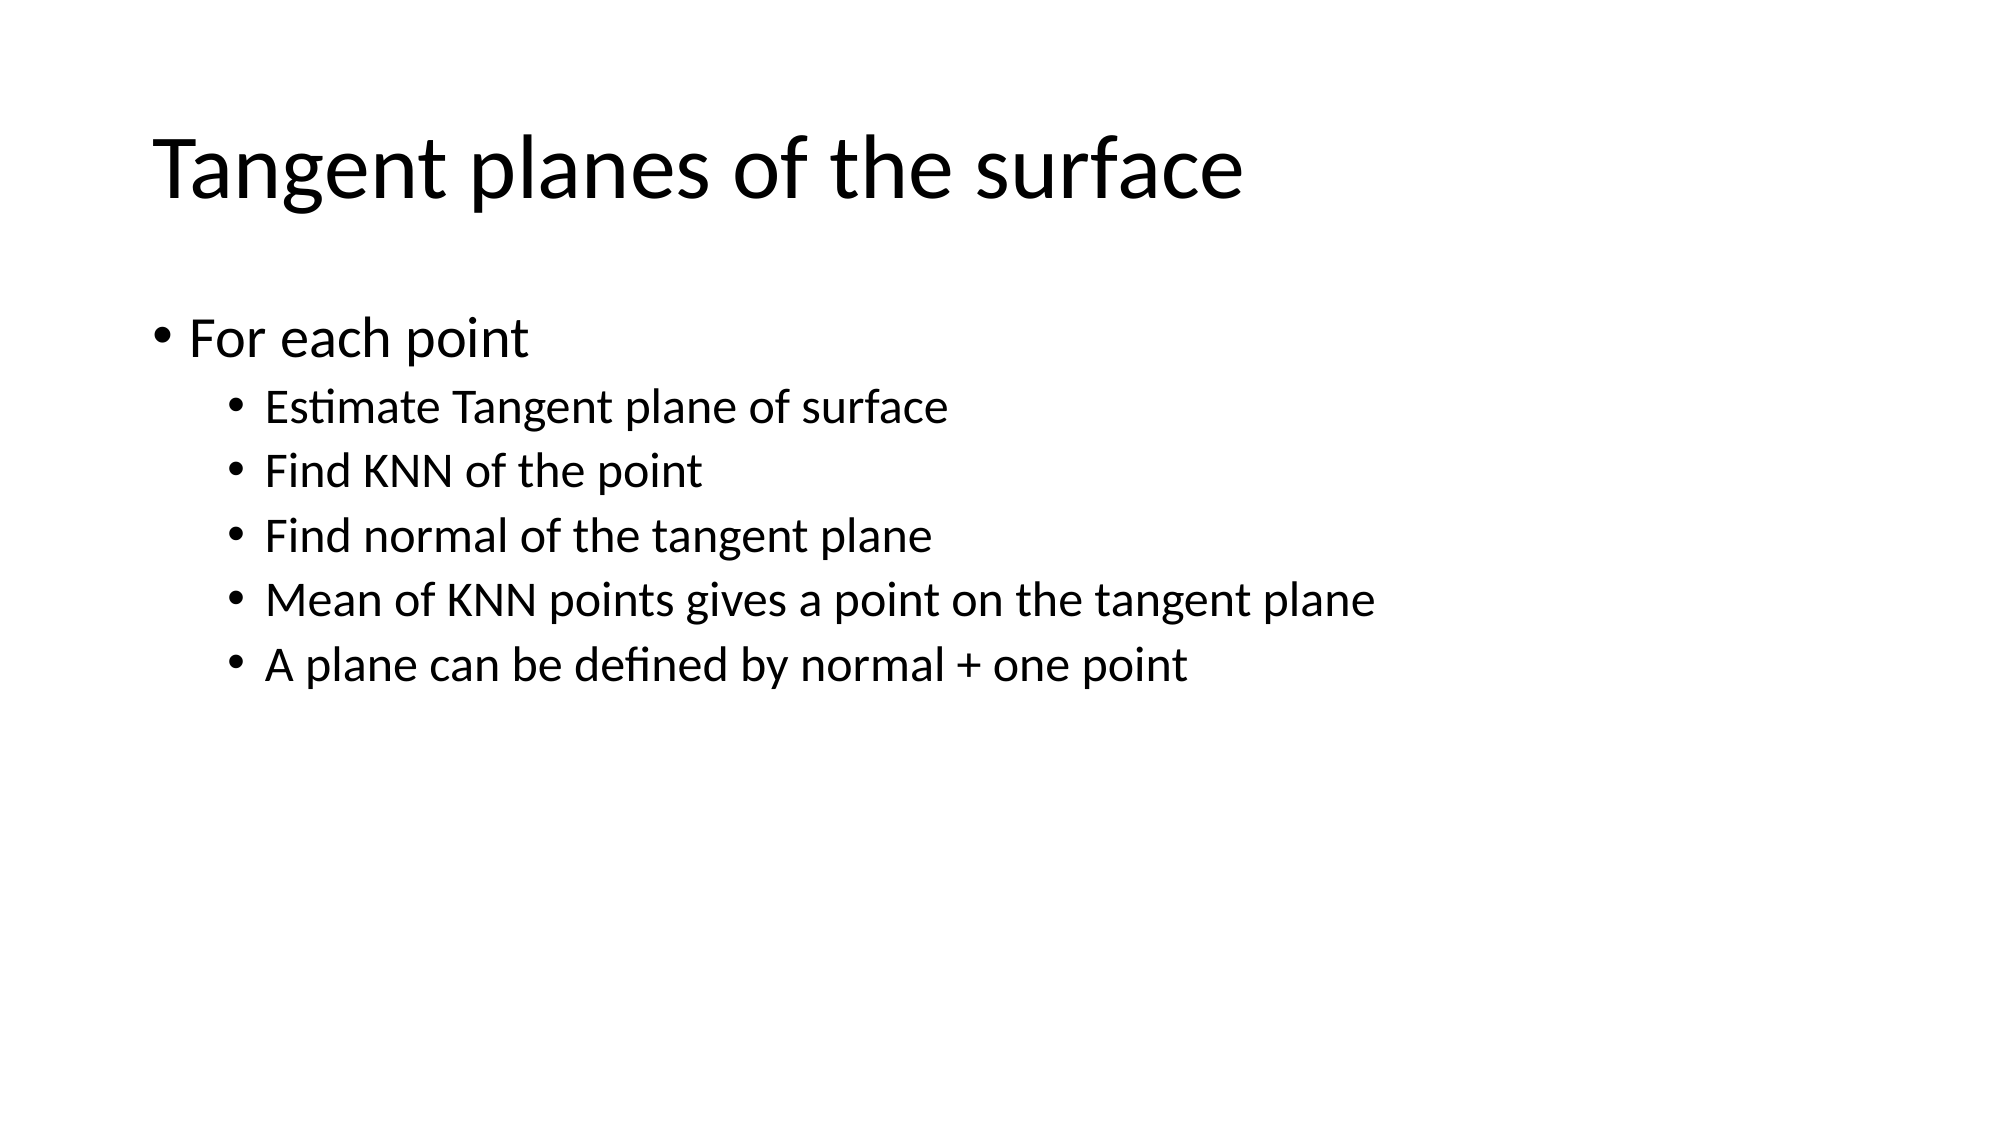

# Tangent planes of the surface
For each point
Estimate Tangent plane of surface
Find KNN of the point
Find normal of the tangent plane
Mean of KNN points gives a point on the tangent plane
A plane can be defined by normal + one point